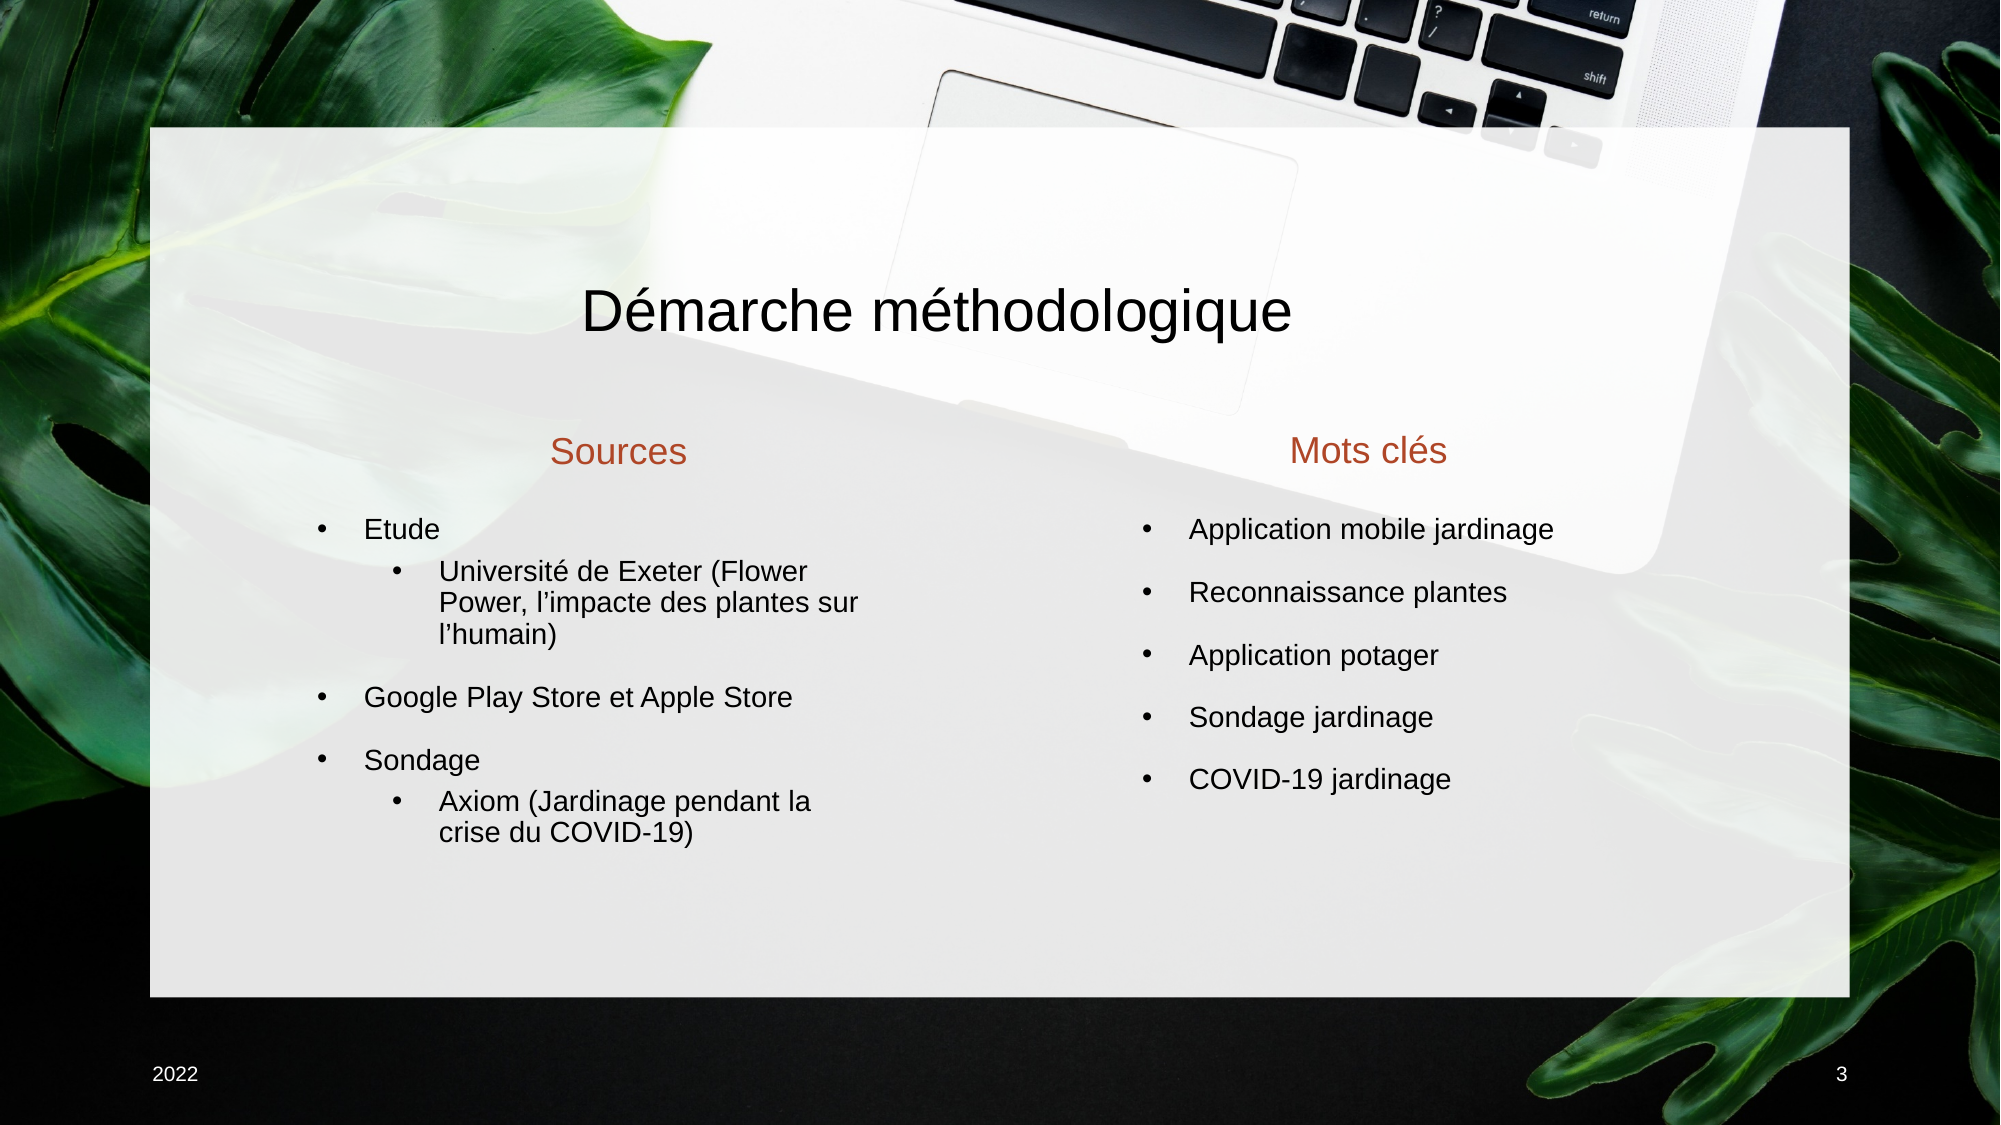

# Démarche méthodologique
Mots clés
Sources
Etude
Université de Exeter (Flower Power, l’impacte des plantes sur l’humain)
Google Play Store et Apple Store
Sondage
Axiom (Jardinage pendant la crise du COVID-19)

Application mobile jardinage
Reconnaissance plantes
Application potager
Sondage jardinage
COVID-19 jardinage

2022
3